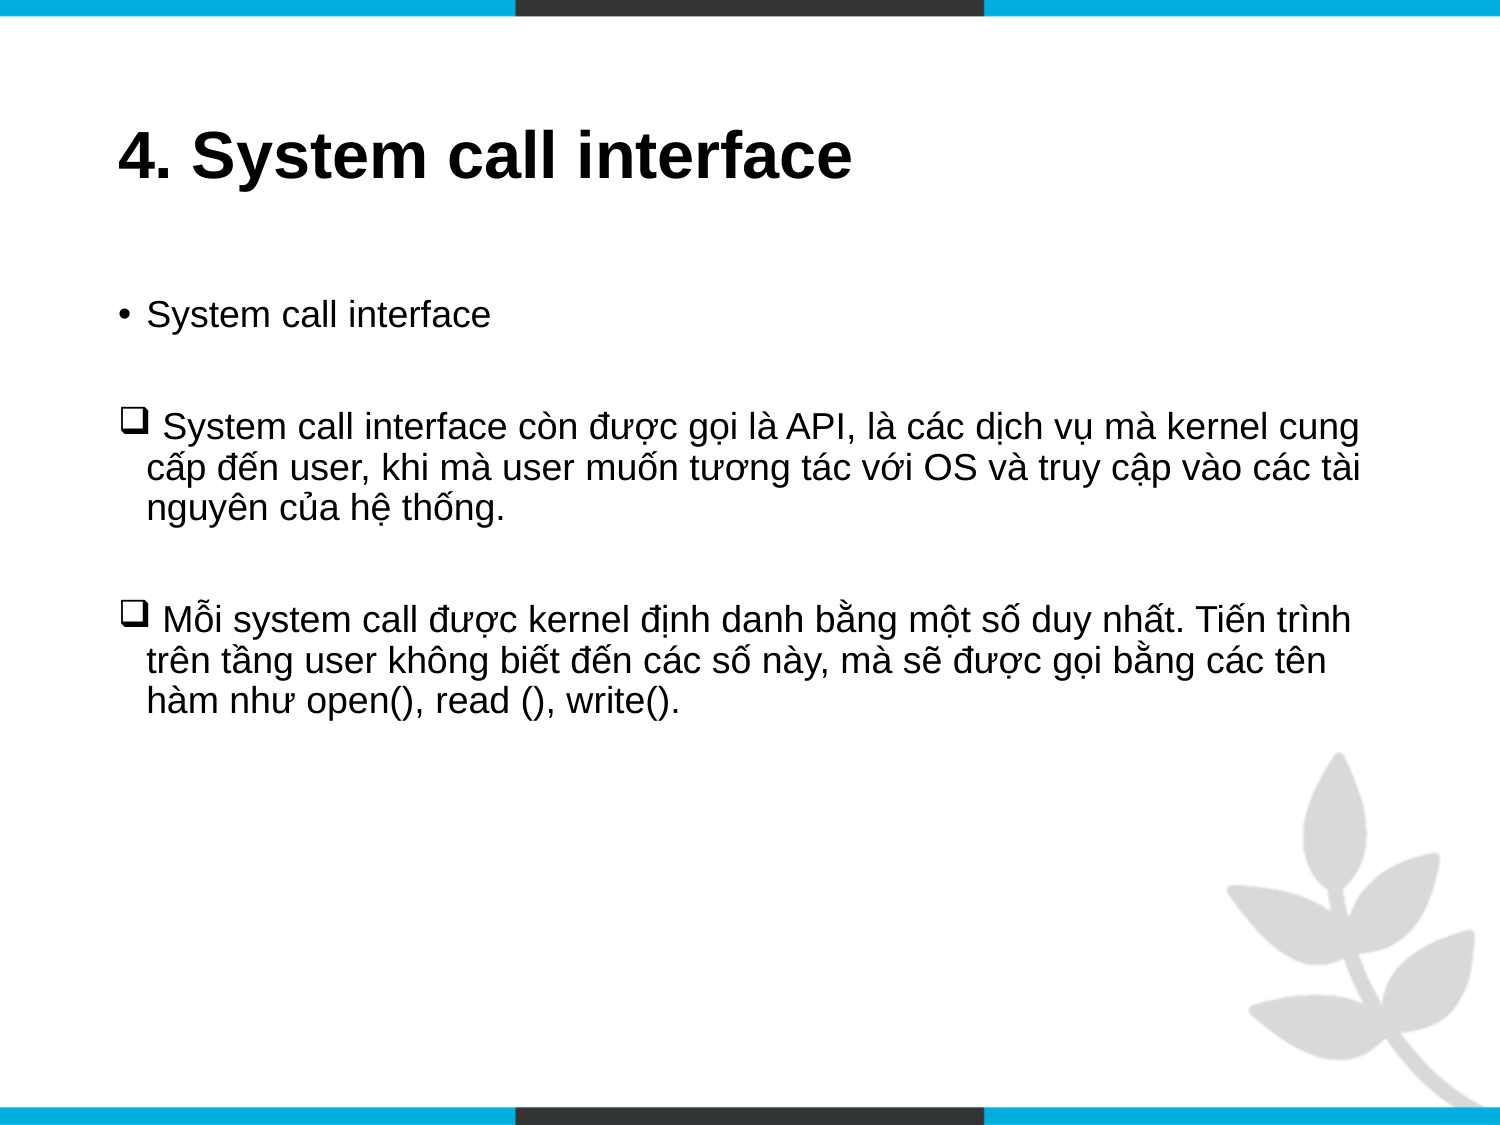

# 4. System call interface
System call interface

 System call interface còn được gọi là API, là các dịch vụ mà kernel cung cấp đến user, khi mà user muốn tương tác với OS và truy cập vào các tài nguyên của hệ thống.

 Mỗi system call được kernel định danh bằng một số duy nhất. Tiến trình trên tầng user không biết đến các số này, mà sẽ được gọi bằng các tên hàm như open(), read (), write().